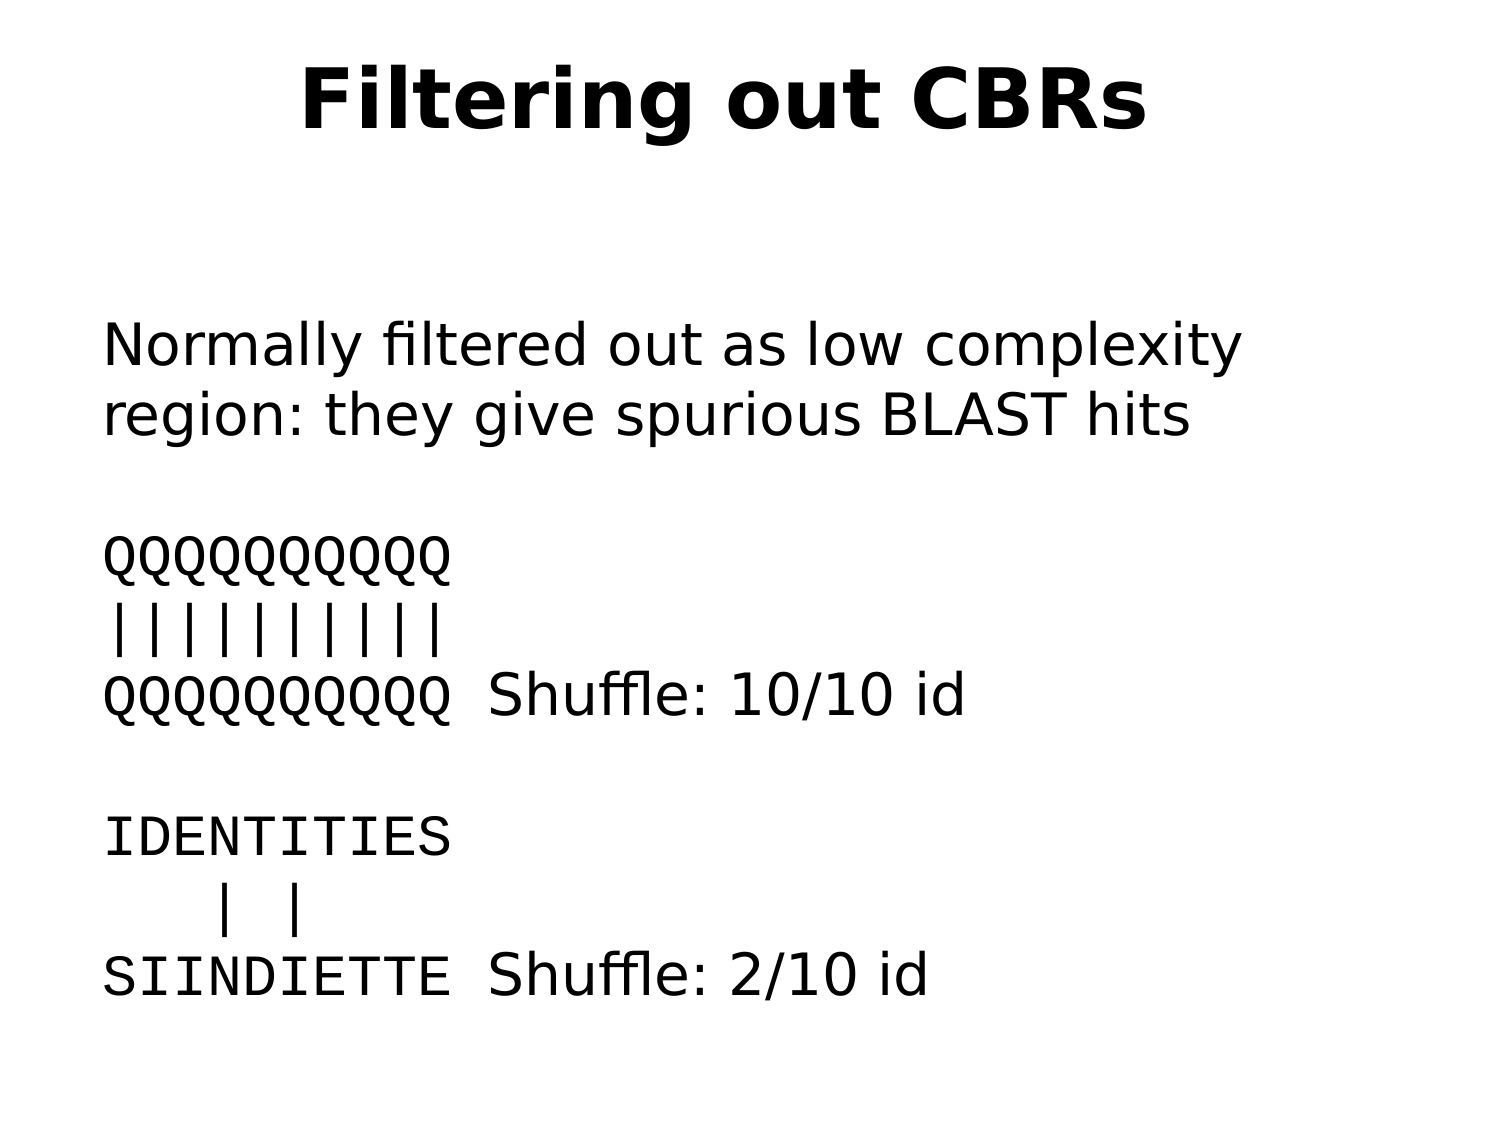

Filtering out CBRs
Normally filtered out as low complexity region: they give spurious BLAST hits

QQQQQQQQQQ
||||||||||
QQQQQQQQQQ Shuffle: 10/10 id

IDENTITIES
   | |
SIINDIETTE Shuffle: 2/10 id